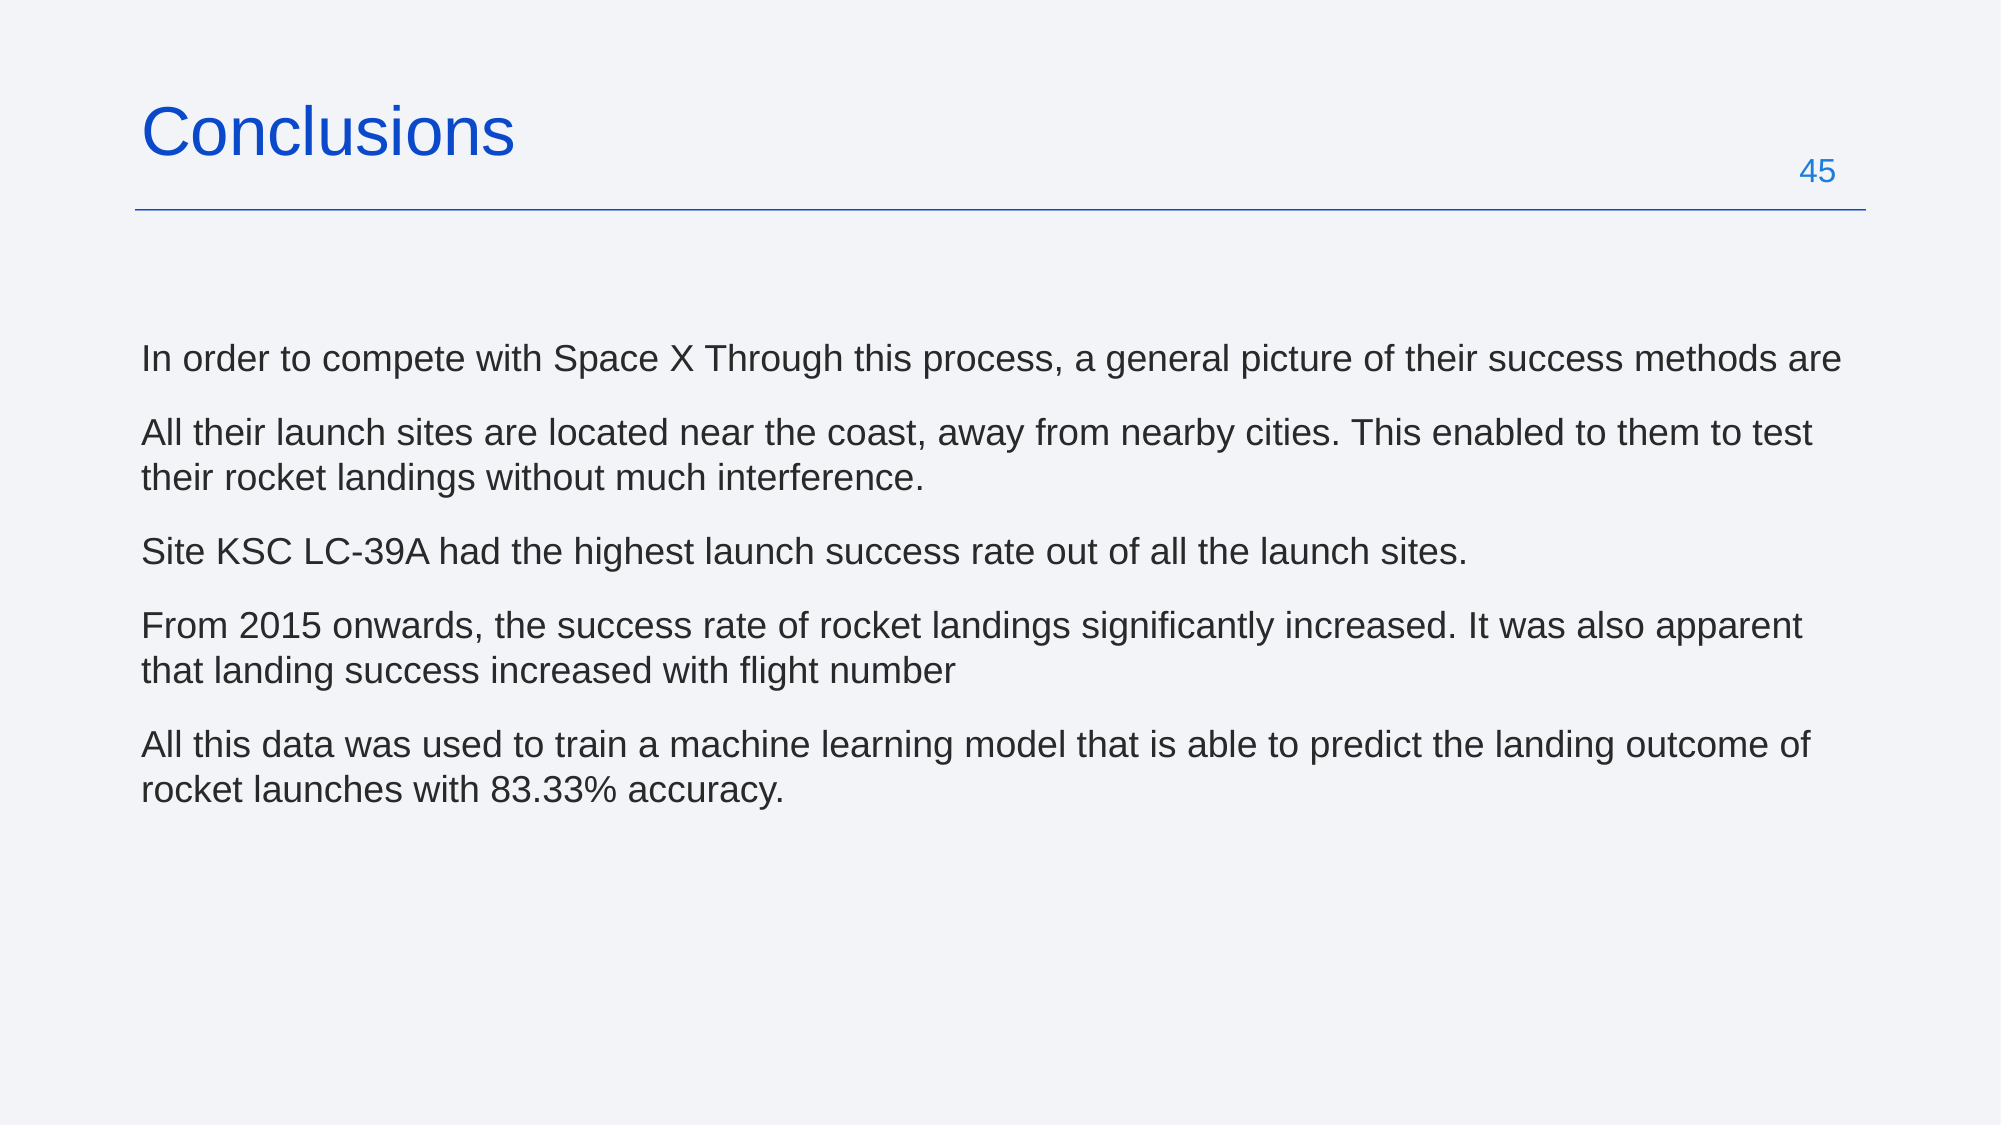

Conclusions
45

In order to compete with Space X Through this process, a general picture of their success methods are
All their launch sites are located near the coast, away from nearby cities. This enabled to them to test their rocket landings without much interference.
Site KSC LC-39A had the highest launch success rate out of all the launch sites.
From 2015 onwards, the success rate of rocket landings significantly increased. It was also apparent that landing success increased with flight number
All this data was used to train a machine learning model that is able to predict the landing outcome of rocket launches with 83.33% accuracy.